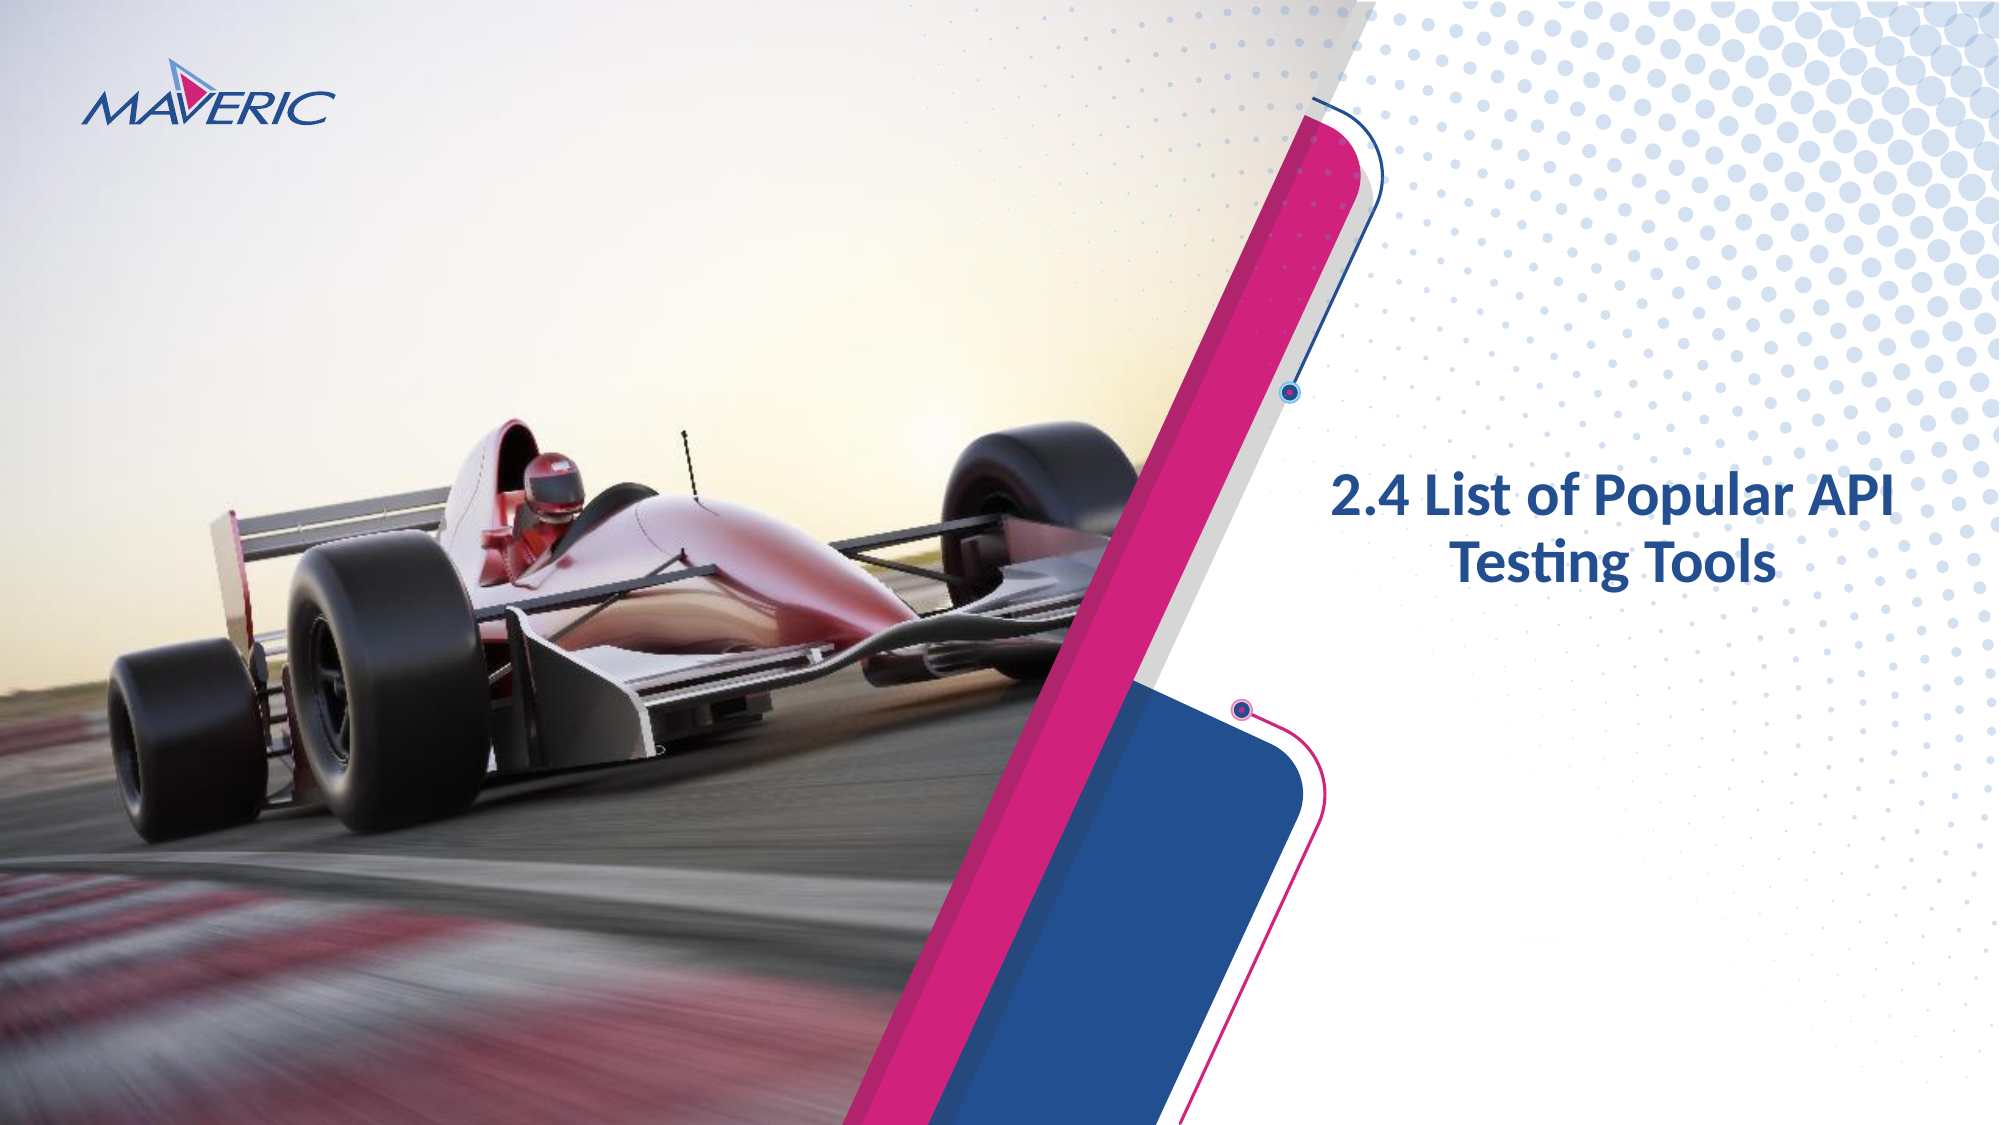

# 2.4 List of Popular API Testing Tools